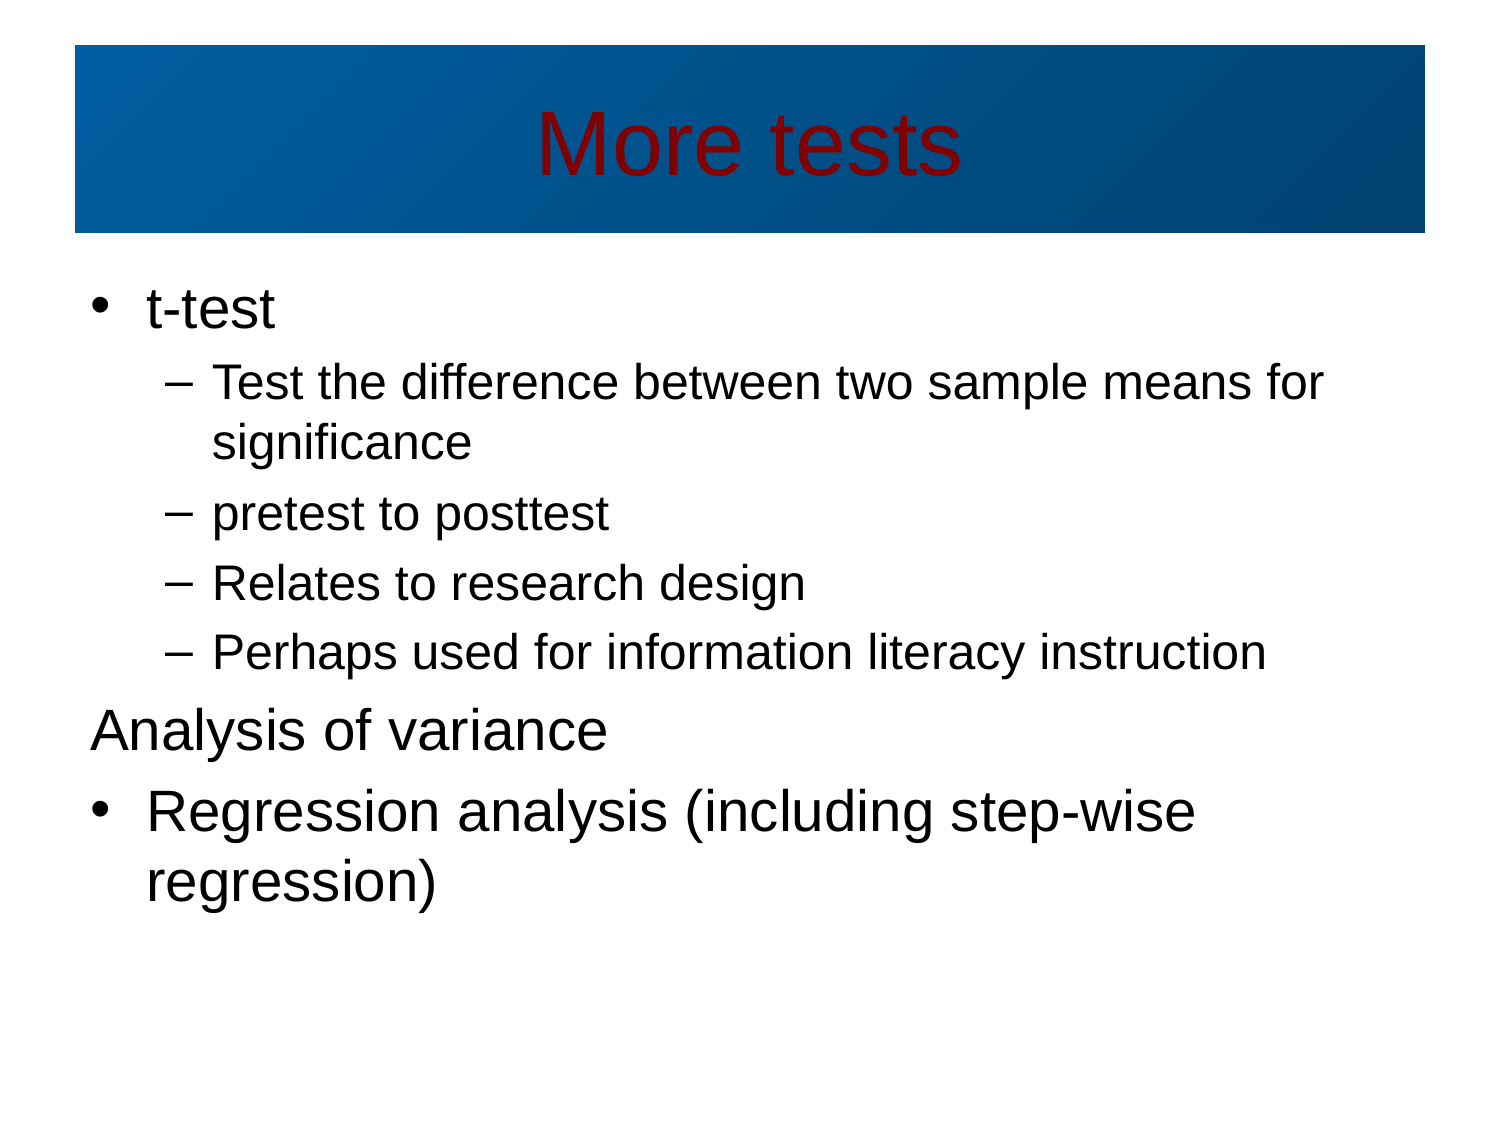

# More tests
t-test
Test the difference between two sample means for significance
pretest to posttest
Relates to research design
Perhaps used for information literacy instruction
Analysis of variance
Regression analysis (including step-wise regression)